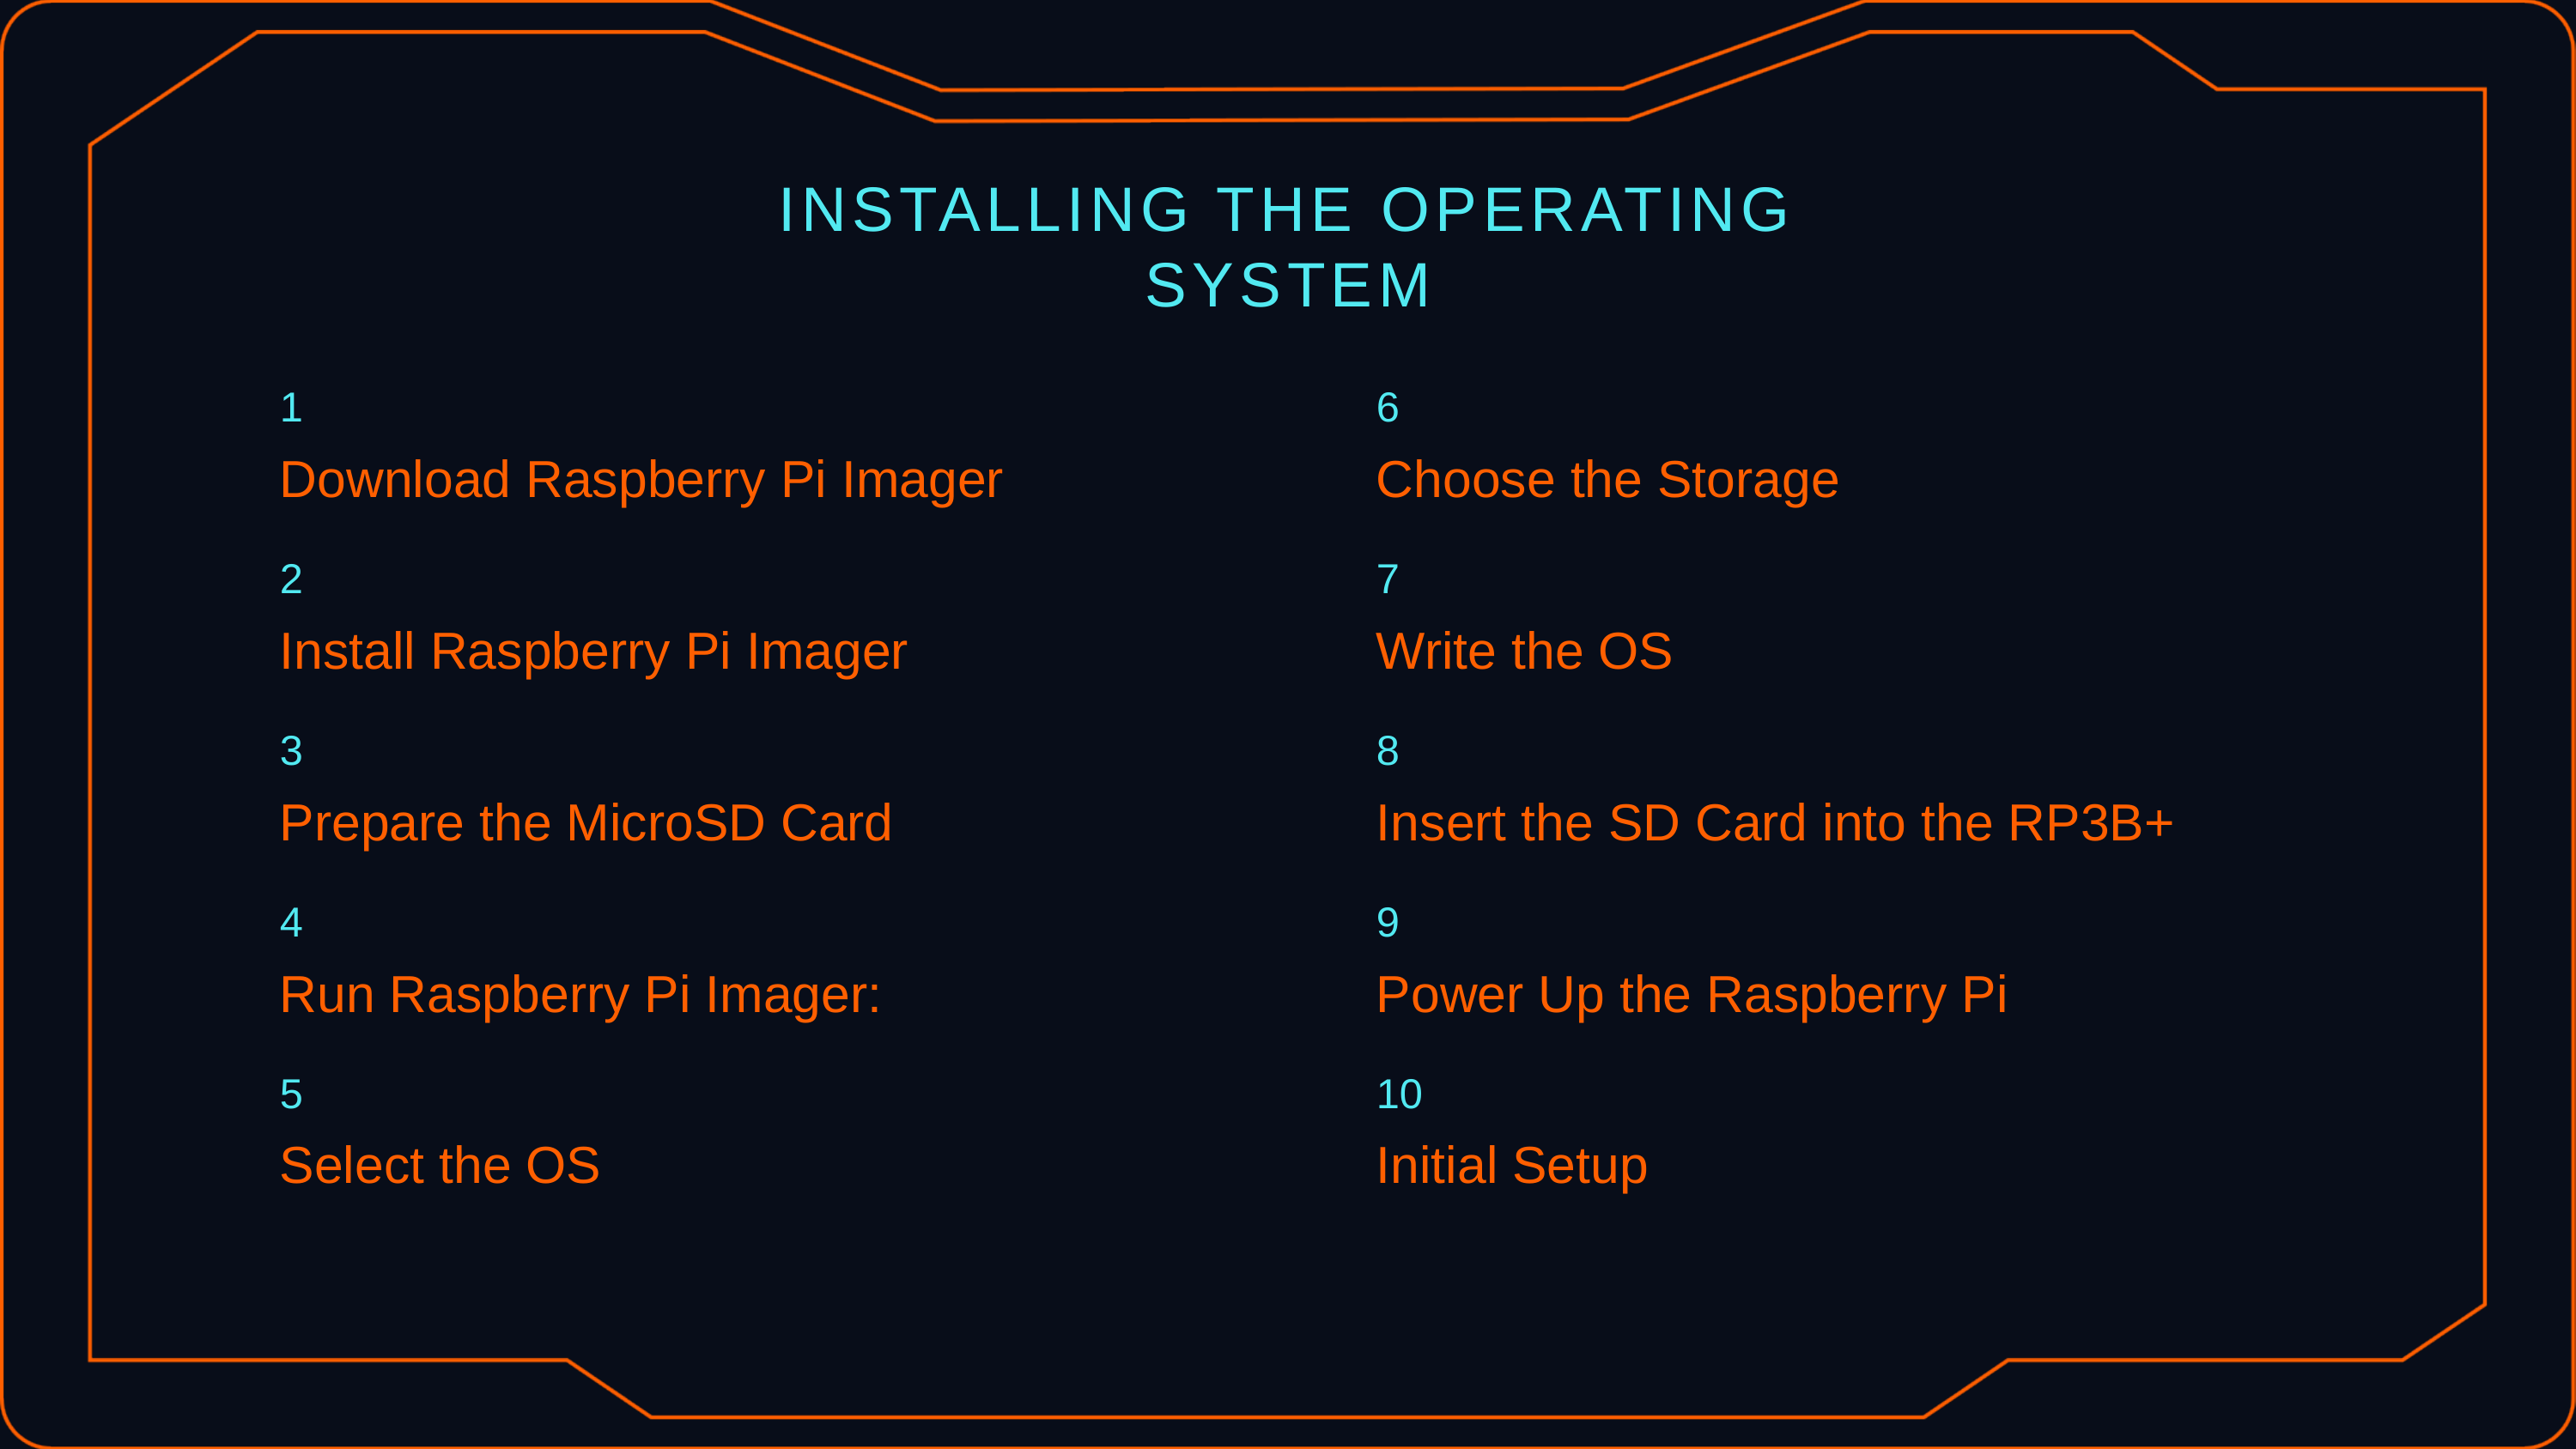

INSTALLING THE OPERATING SYSTEM
1
Download Raspberry Pi Imager
6
Choose the Storage
2
Install Raspberry Pi Imager
7
Write the OS
3
Prepare the MicroSD Card
8
Insert the SD Card into the RP3B+
4
Run Raspberry Pi Imager:
9
Power Up the Raspberry Pi
5
Select the OS
10
Initial Setup